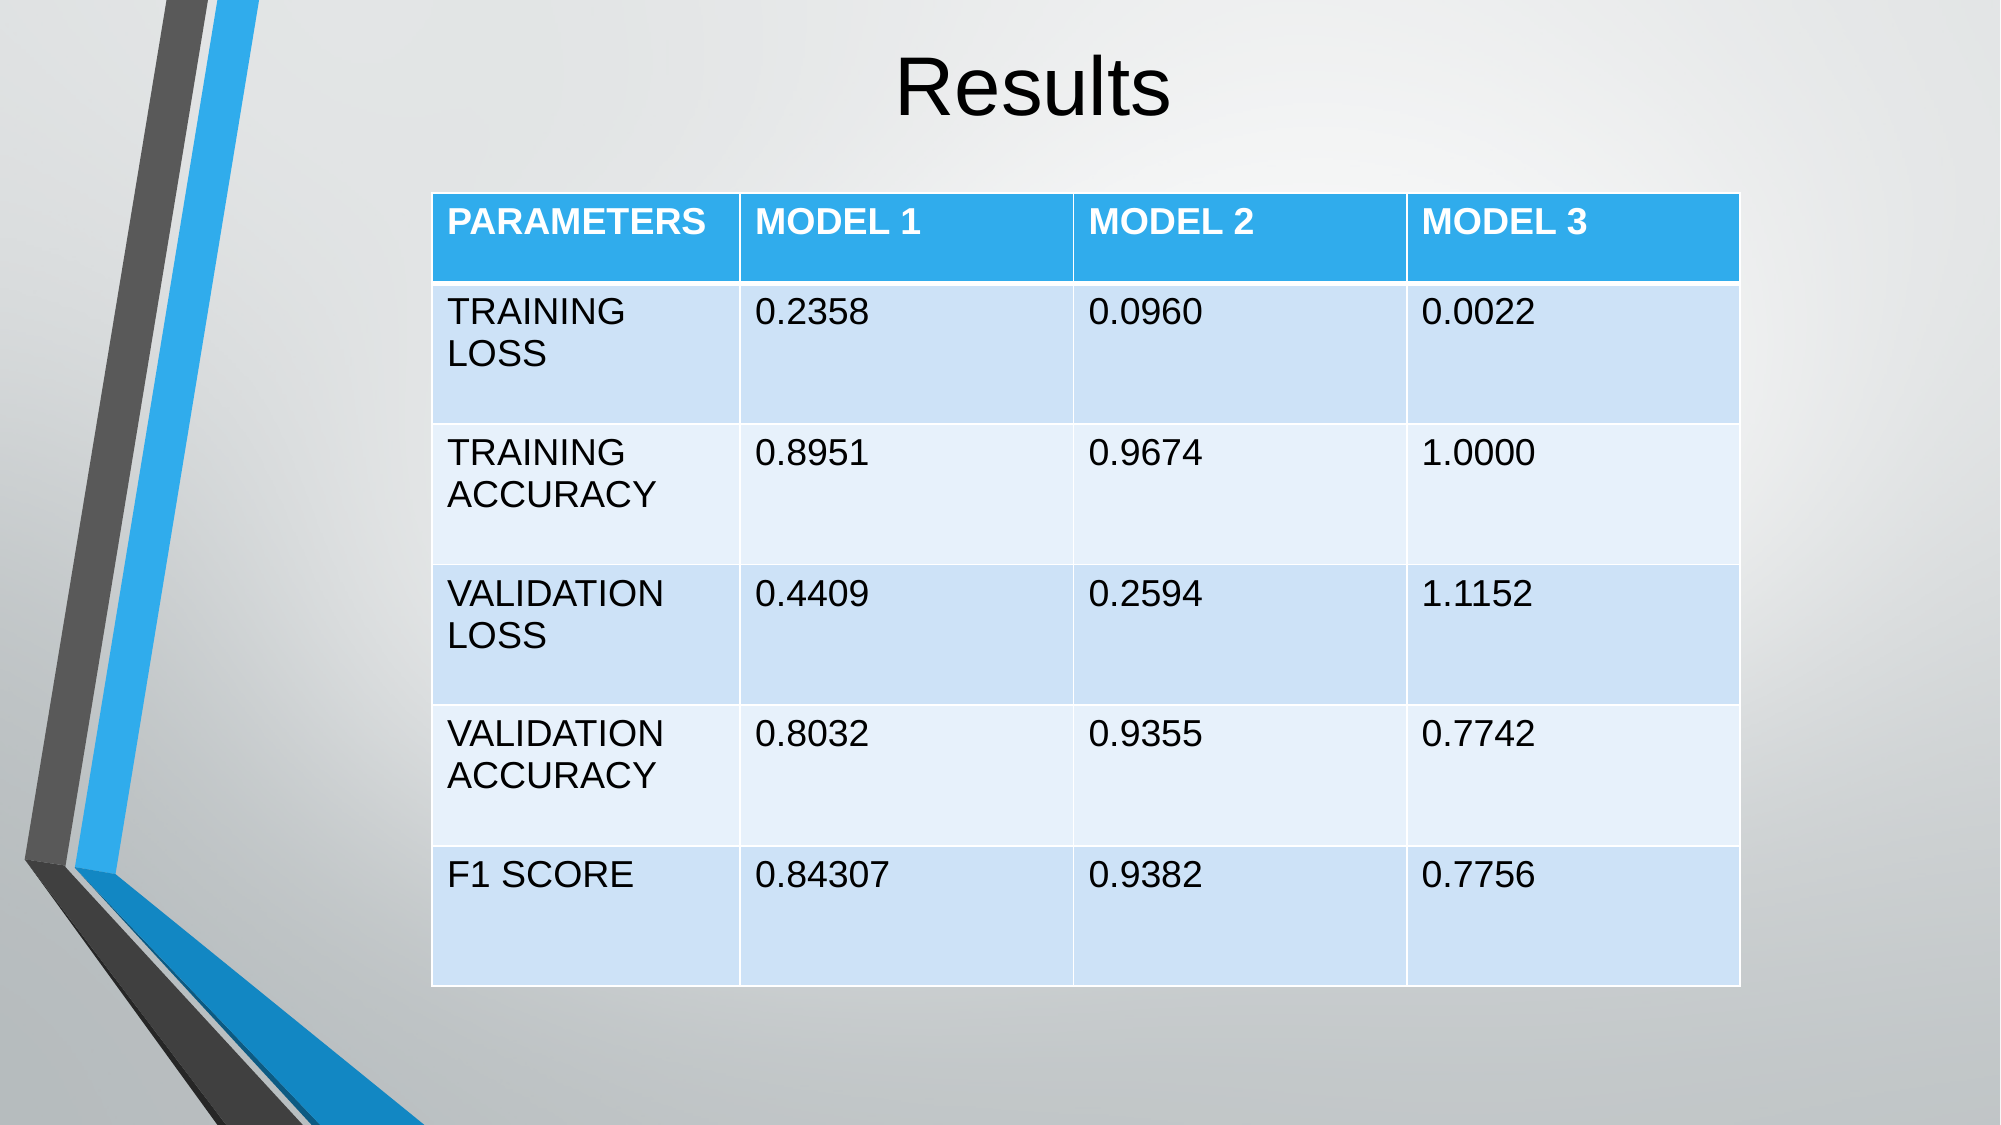

# Results
| PARAMETERS | MODEL 1 | MODEL 2 | MODEL 3 |
| --- | --- | --- | --- |
| TRAINING LOSS | 0.2358 | 0.0960 | 0.0022 |
| TRAINING ACCURACY | 0.8951 | 0.9674 | 1.0000 |
| VALIDATION LOSS | 0.4409 | 0.2594 | 1.1152 |
| VALIDATION ACCURACY | 0.8032 | 0.9355 | 0.7742 |
| F1 SCORE | 0.84307 | 0.9382 | 0.7756 |